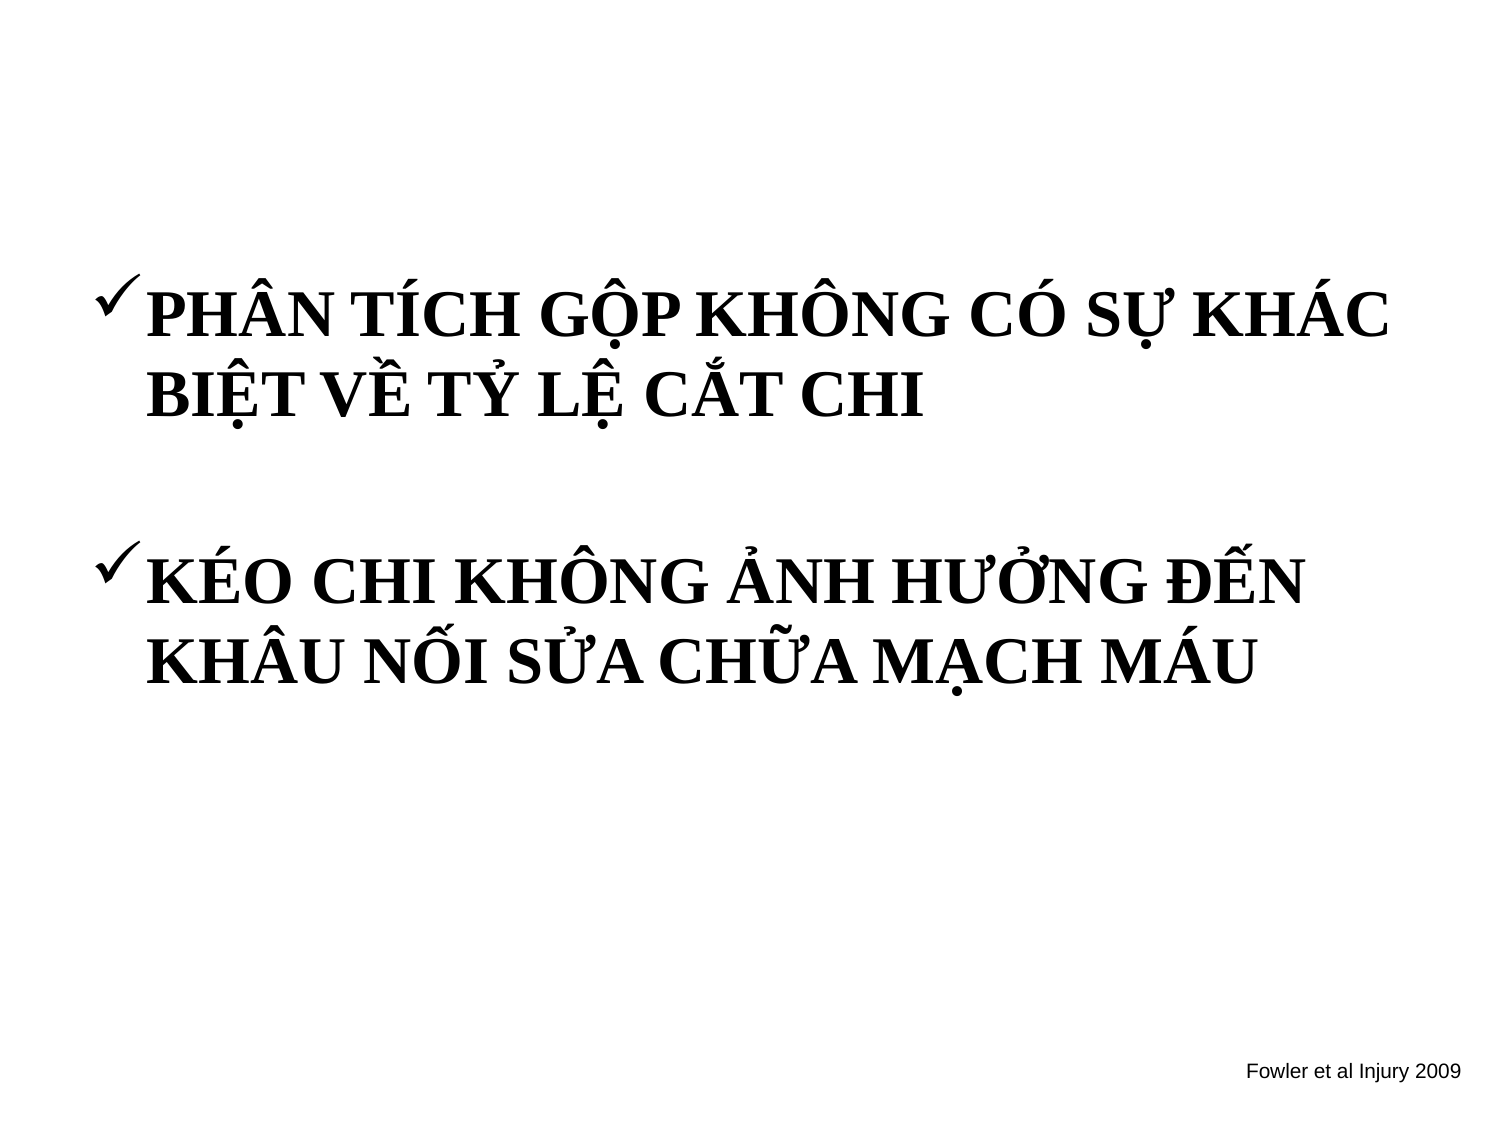

#
PHÂN TÍCH GỘP KHÔNG CÓ SỰ KHÁC BIỆT VỀ TỶ LỆ CẮT CHI

KÉO CHI KHÔNG ẢNH HƯỞNG ĐẾN KHÂU NỐI SỬA CHỮA MẠCH MÁU

Fowler et al Injury 2009